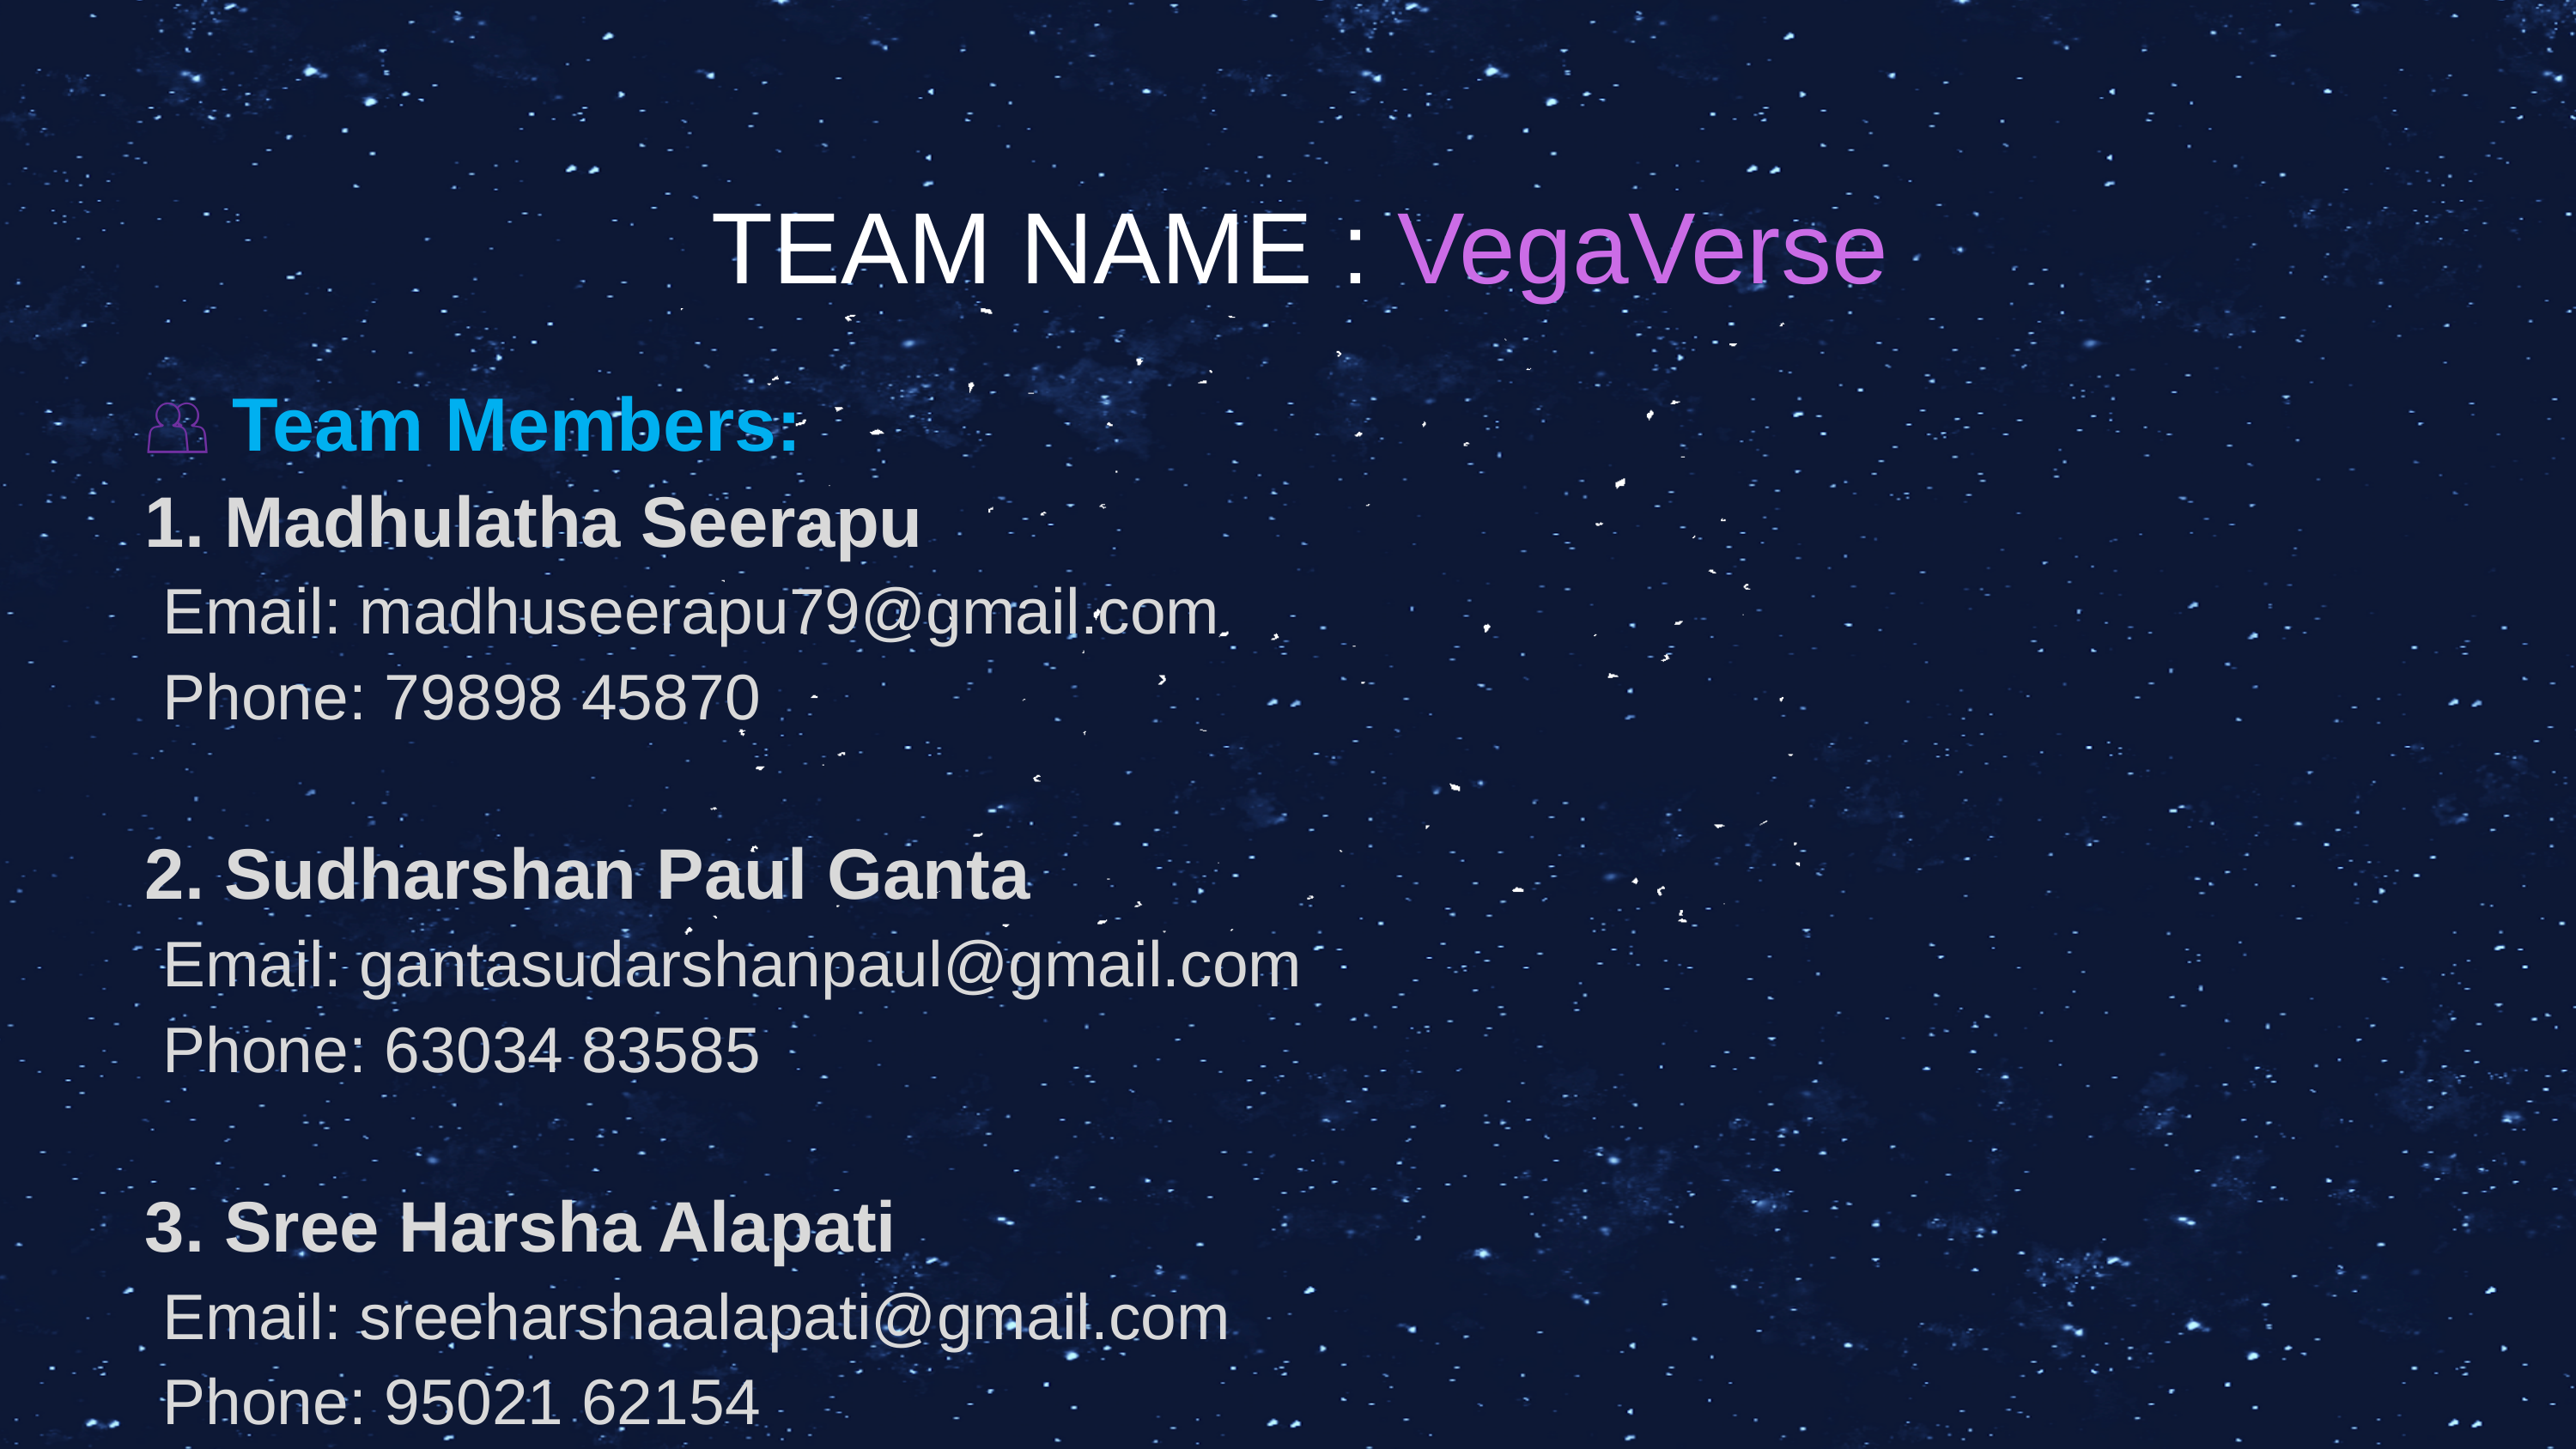

TEAM NAME : VegaVerse

👥 Team Members:
1. Madhulatha Seerapu
 Email: madhuseerapu79@gmail.com
 Phone: 79898 45870

2. Sudharshan Paul Ganta
 Email: gantasudarshanpaul@gmail.com
 Phone: 63034 83585

3. Sree Harsha Alapati
 Email: sreeharshaalapati@gmail.com
 Phone: 95021 62154